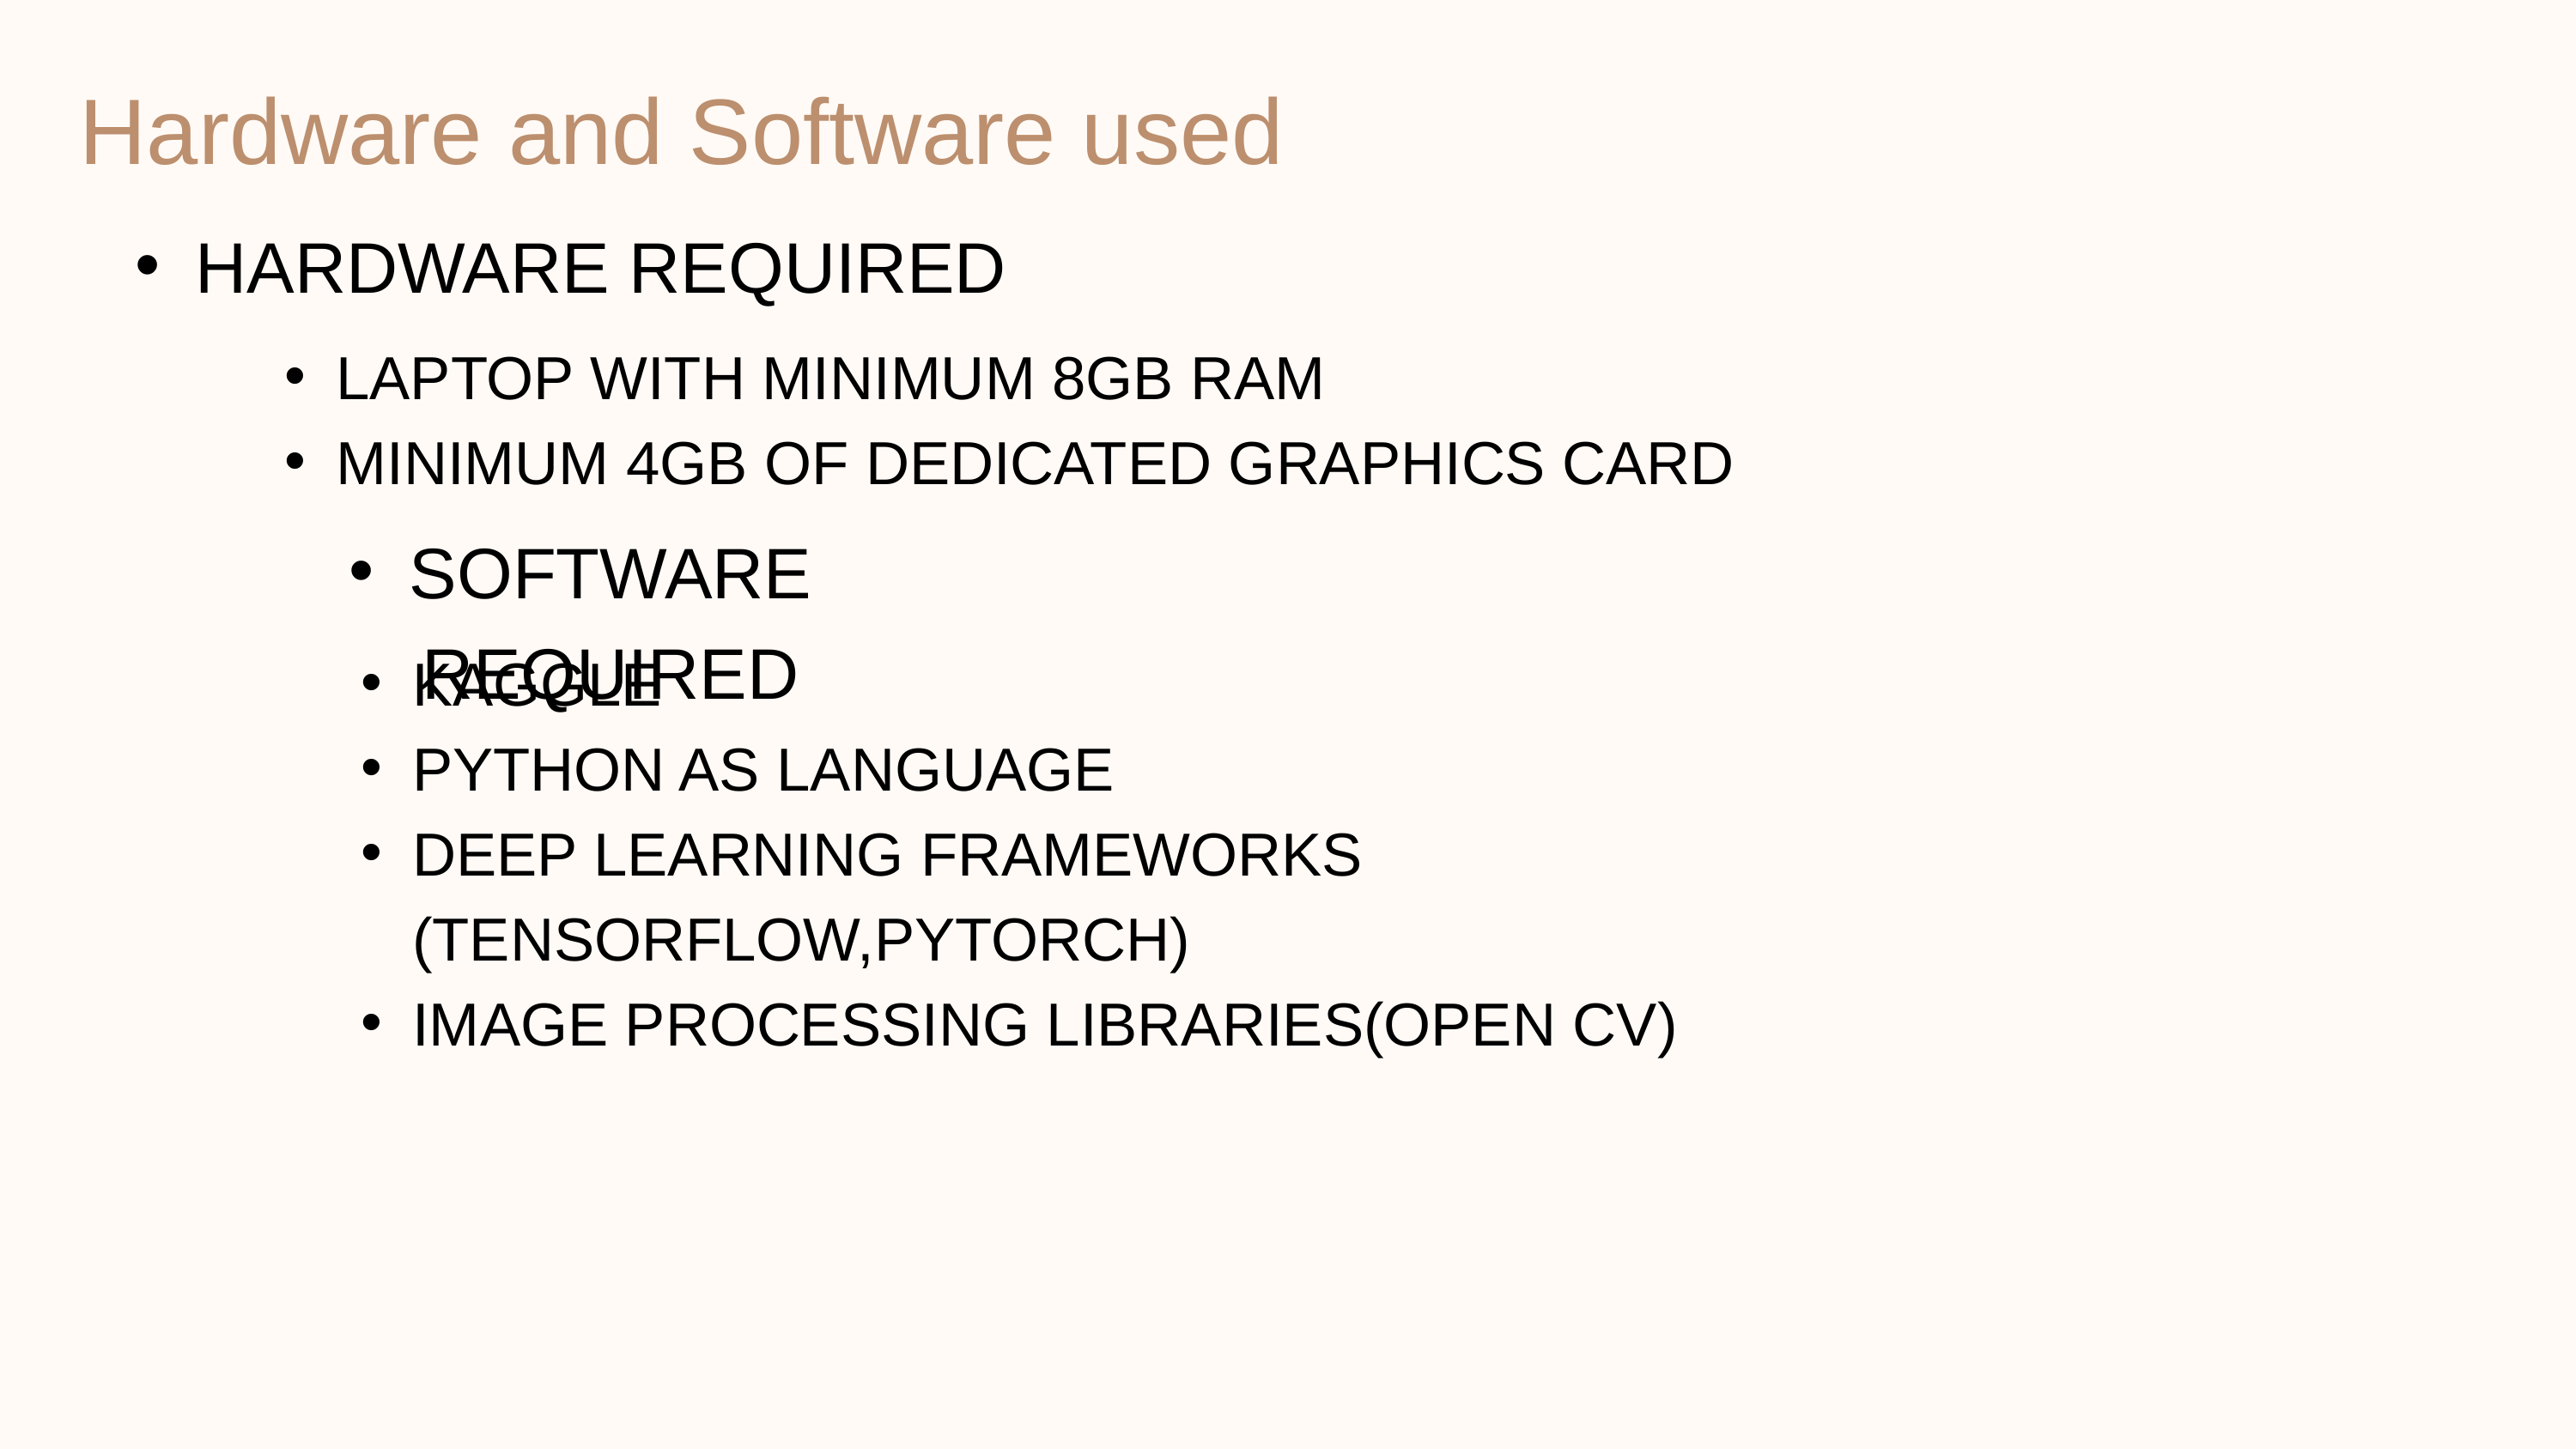

Hardware and Software used
HARDWARE REQUIRED
LAPTOP WITH MINIMUM 8GB RAM
MINIMUM 4GB OF DEDICATED GRAPHICS CARD

SOFTWARE REQUIRED
KAGGLE
PYTHON AS LANGUAGE
DEEP LEARNING FRAMEWORKS (TENSORFLOW,PYTORCH)
IMAGE PROCESSING LIBRARIES(OPEN CV)